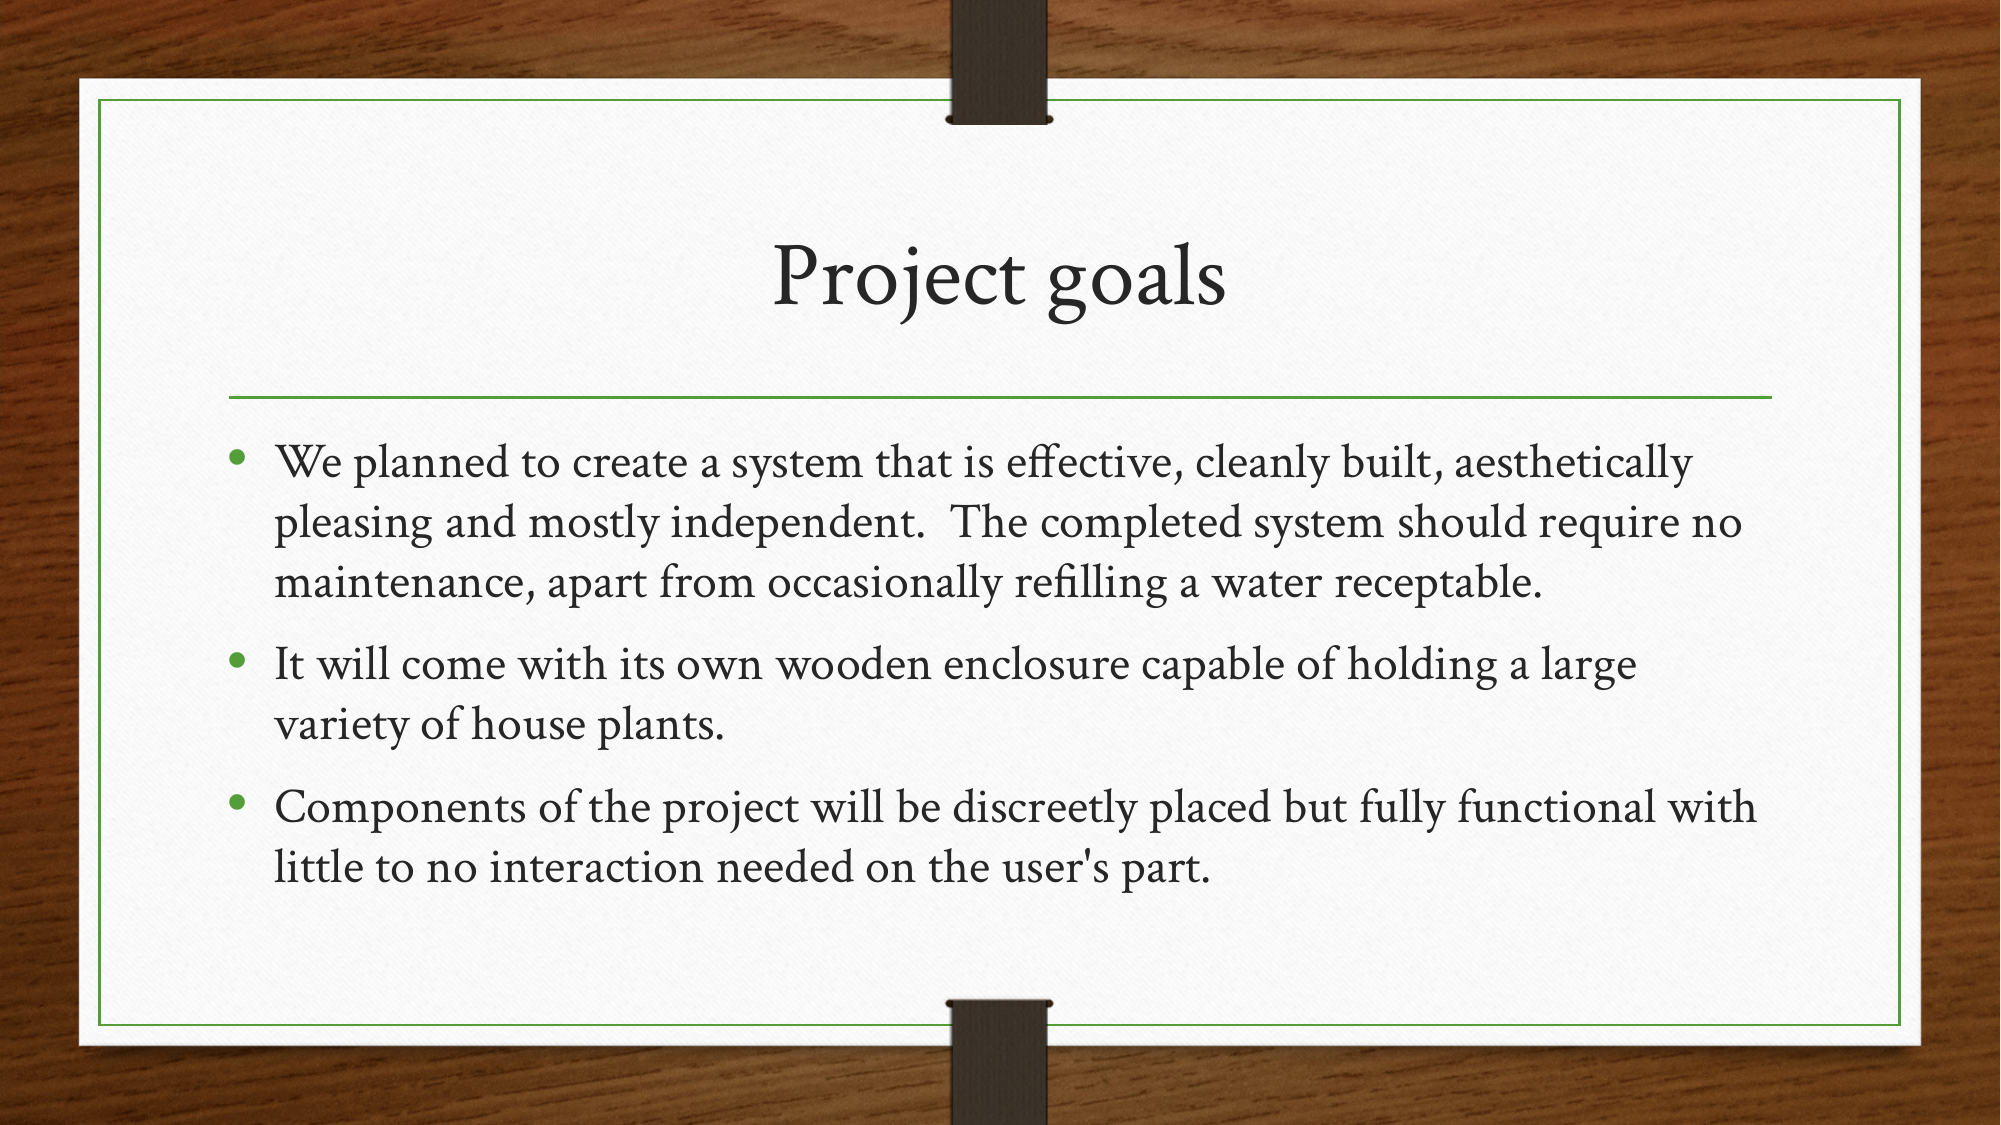

# Project goals
We planned to create a system that is effective, cleanly built, aesthetically pleasing and mostly independent.  The completed system should require no maintenance, apart from occasionally refilling a water receptable.
It will come with its own wooden enclosure capable of holding a large variety of house plants.
Components of the project will be discreetly placed but fully functional with little to no interaction needed on the user's part.